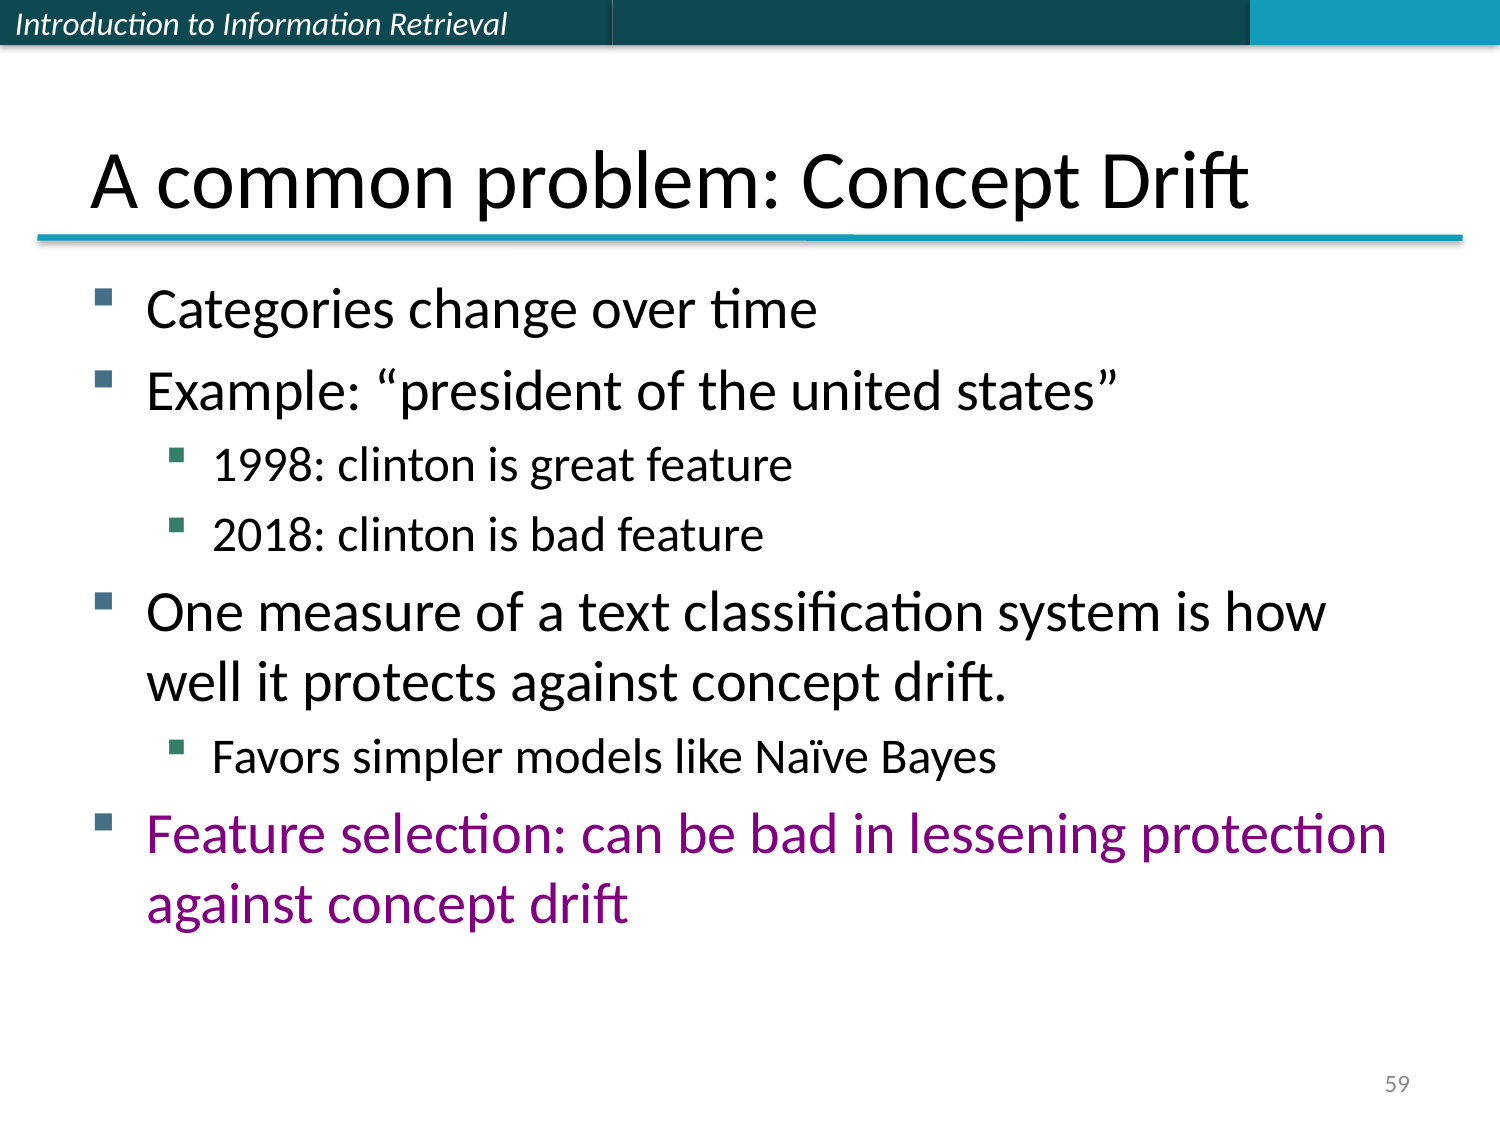

# A common problem: Concept Drift
Categories change over time
Example: “president of the united states”
1998: clinton is great feature
2018: clinton is bad feature
One measure of a text classification system is how well it protects against concept drift.
Favors simpler models like Naïve Bayes
Feature selection: can be bad in lessening protection against concept drift
59